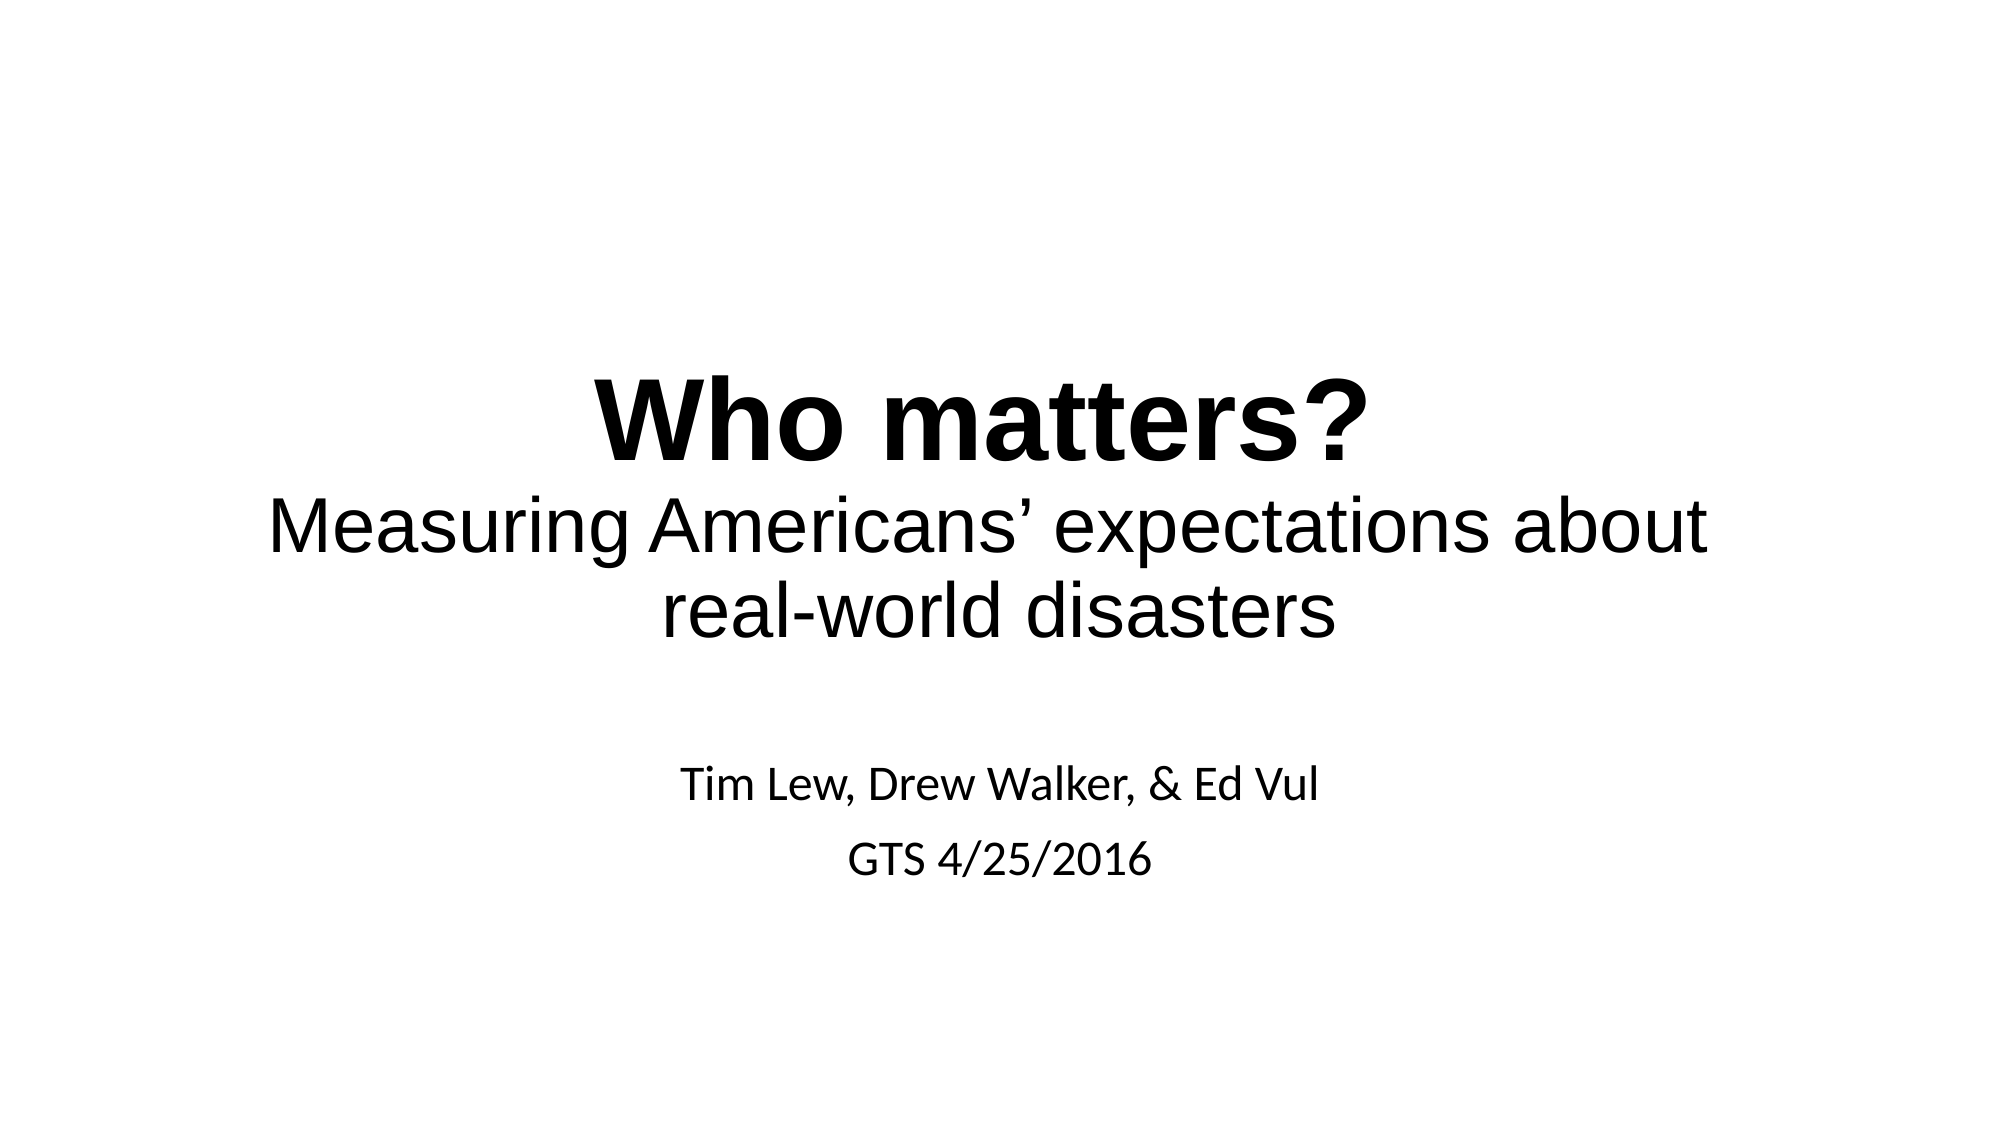

# Who matters? Measuring Americans’ expectations about real-world disasters
Tim Lew, Drew Walker, & Ed Vul
GTS 4/25/2016